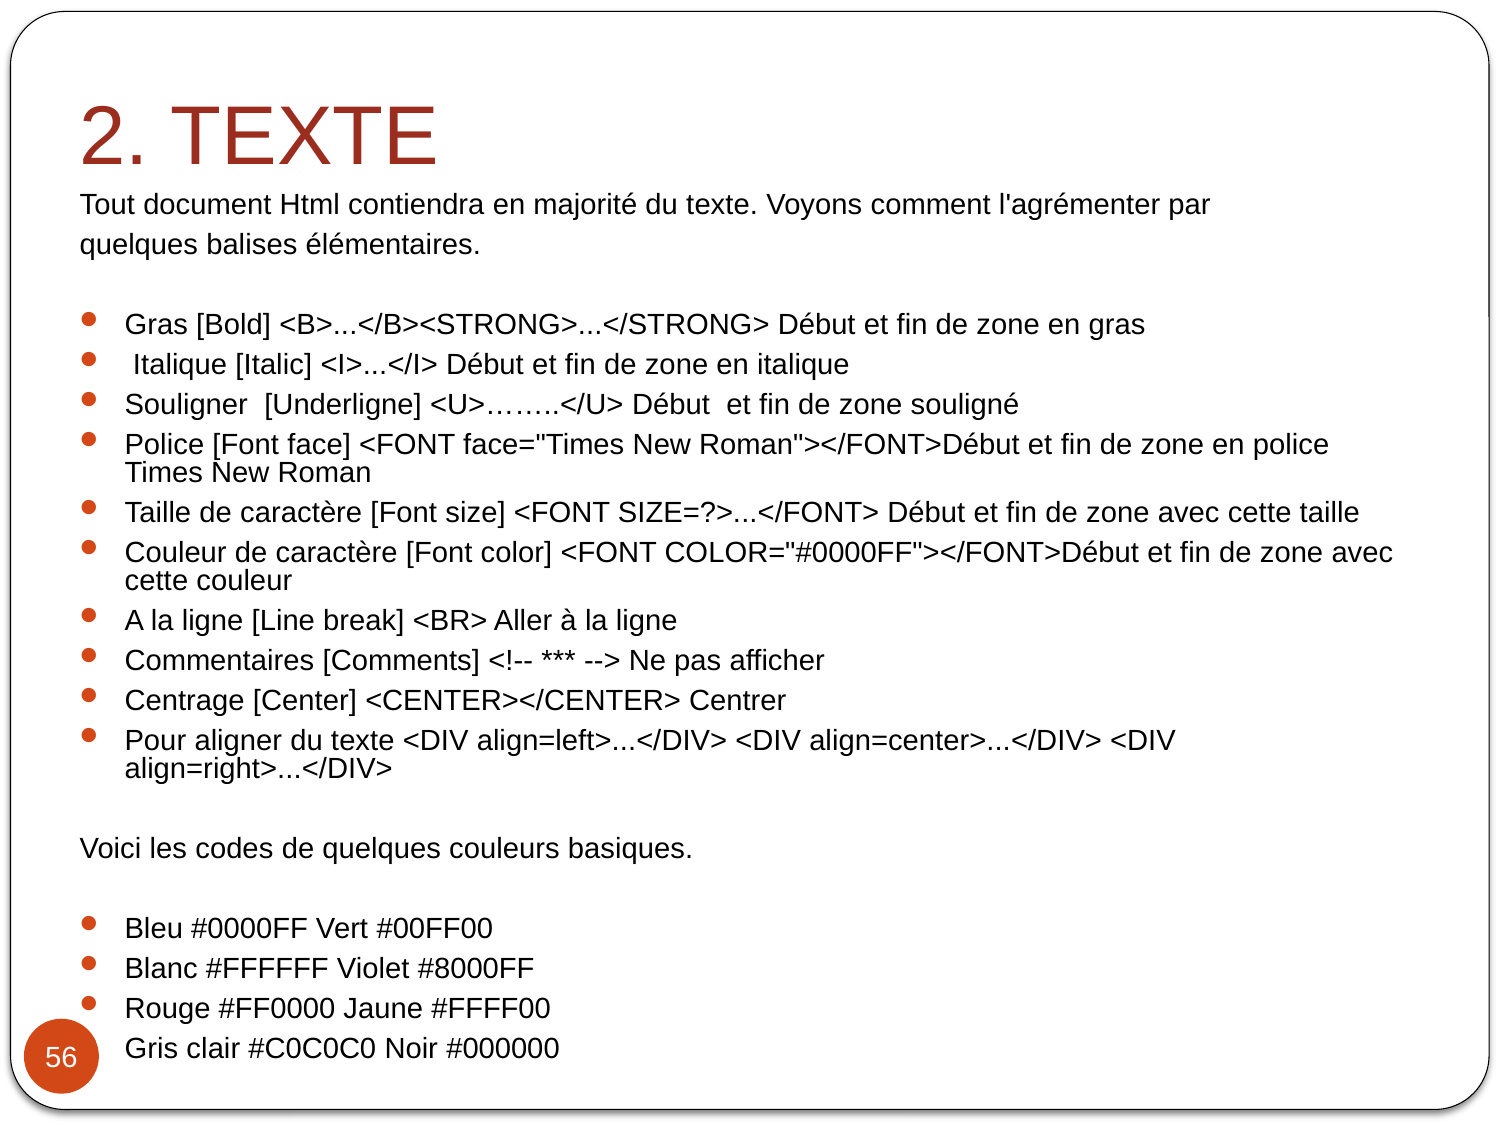

# 2. TEXTE
Tout document Html contiendra en majorité du texte. Voyons comment l'agrémenter par
quelques balises élémentaires.

Gras [Bold] <B>...</B><STRONG>...</STRONG> Début et fin de zone en gras
 Italique [Italic] <I>...</I> Début et fin de zone en italique
Souligner  [Underligne] <U>……..</U> Début  et fin de zone souligné
Police [Font face] <FONT face="Times New Roman"></FONT>Début et fin de zone en police Times New Roman
Taille de caractère [Font size] <FONT SIZE=?>...</FONT> Début et fin de zone avec cette taille
Couleur de caractère [Font color] <FONT COLOR="#0000FF"></FONT>Début et fin de zone avec cette couleur
A la ligne [Line break] <BR> Aller à la ligne
Commentaires [Comments] <!-- *** --> Ne pas afficher
Centrage [Center] <CENTER></CENTER> Centrer
Pour aligner du texte <DIV align=left>...</DIV> <DIV align=center>...</DIV> <DIV align=right>...</DIV>

Voici les codes de quelques couleurs basiques.

Bleu #0000FF Vert #00FF00
Blanc #FFFFFF Violet #8000FF
Rouge #FF0000 Jaune #FFFF00
Gris clair #C0C0C0 Noir #000000

56